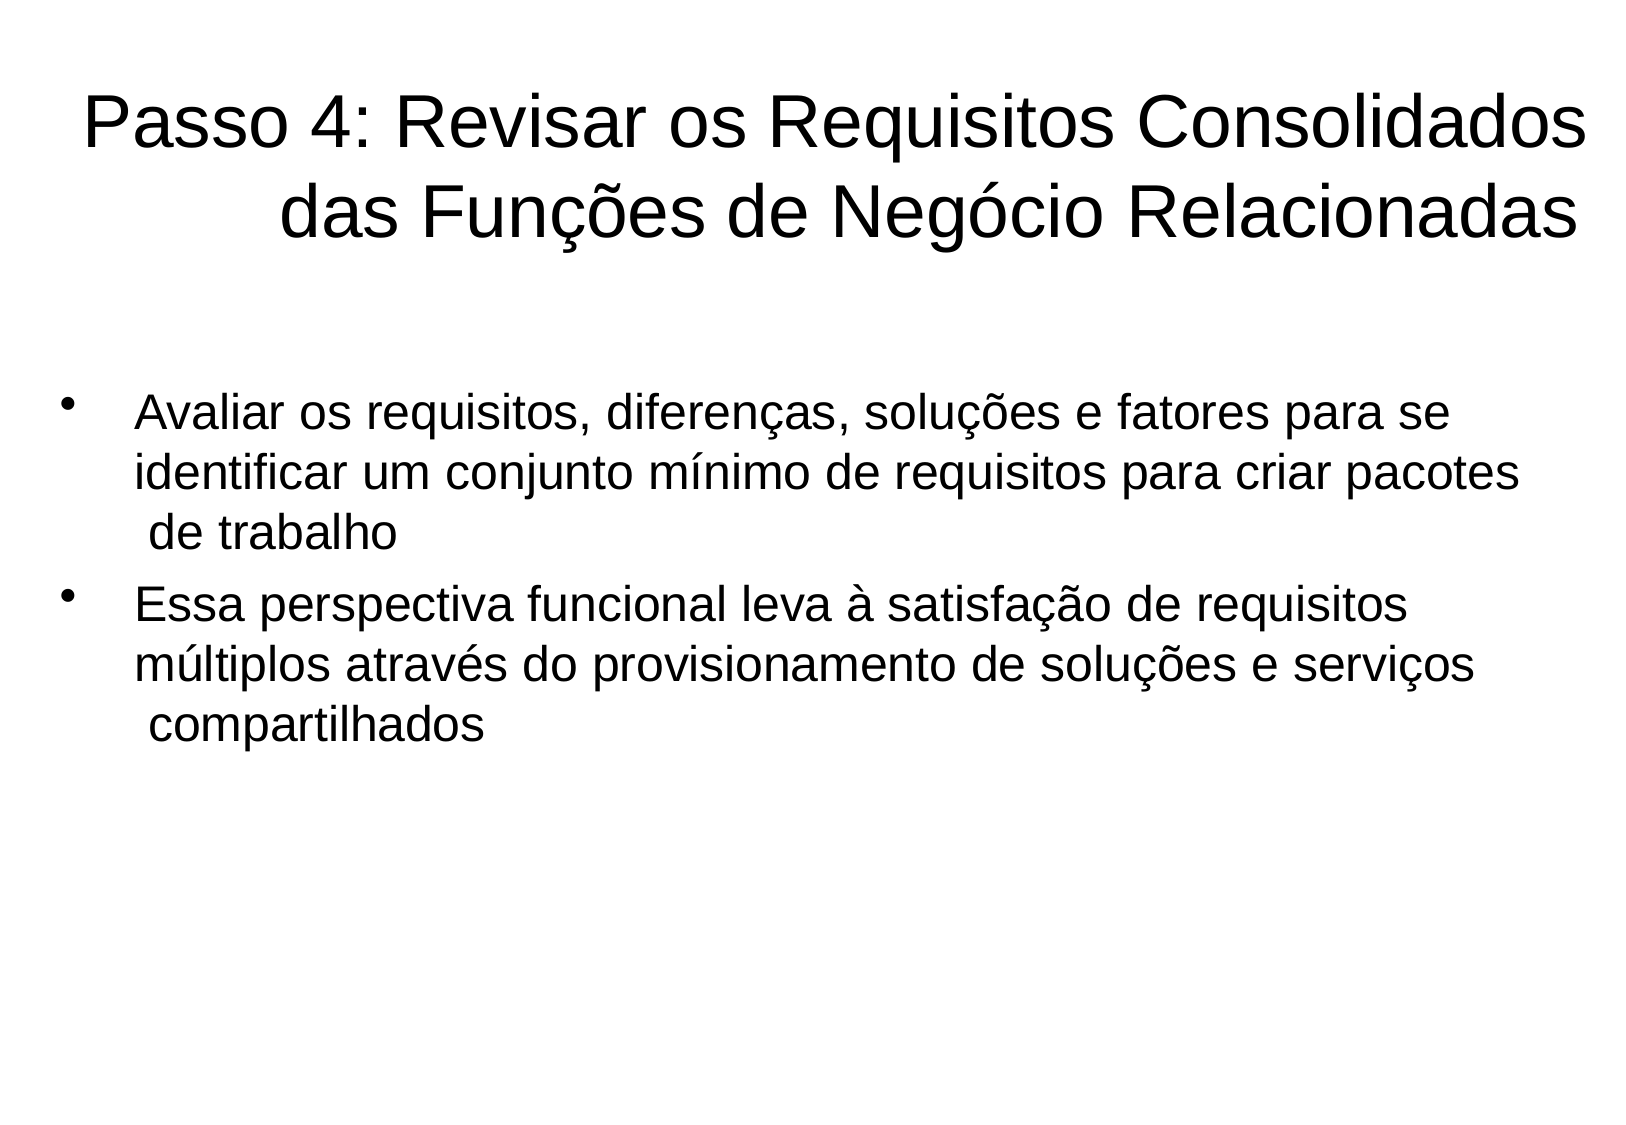

# Passo 4: Revisar os Requisitos Consolidados  das Funções de Negócio Relacionadas
Avaliar os requisitos, diferenças, soluções e fatores para se  identificar um conjunto mínimo de requisitos para criar pacotes  de trabalho
Essa perspectiva funcional leva à satisfação de requisitos  múltiplos através do provisionamento de soluções e serviços  compartilhados